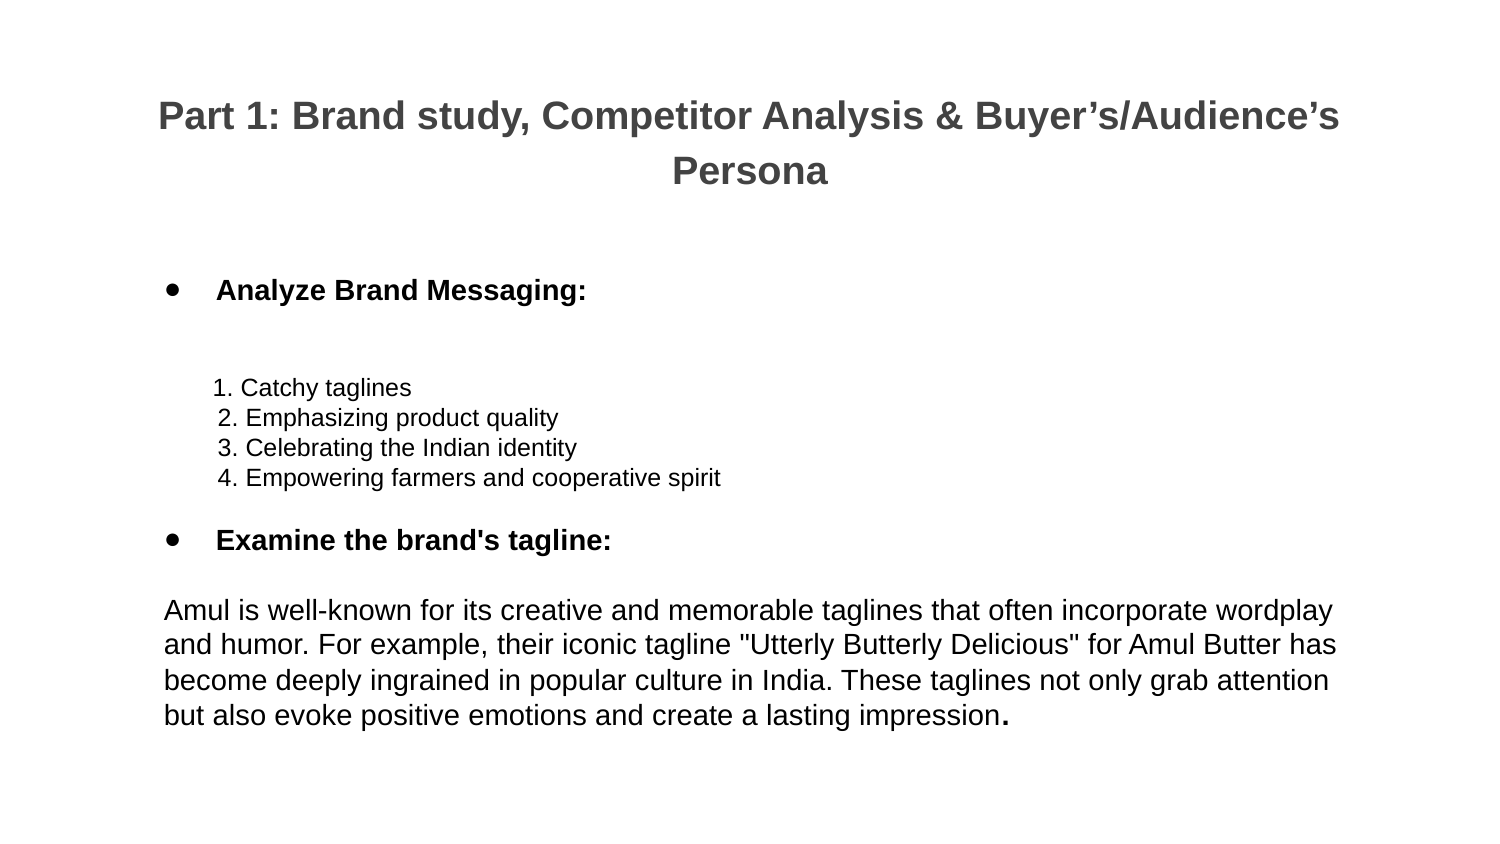

Part 1: Brand study, Competitor Analysis & Buyer’s/Audience’s Persona

Analyze Brand Messaging:

       1. Catchy taglines
           2. Emphasizing product quality
           3. Celebrating the Indian identity
           4. Empowering farmers and cooperative spirit

Examine the brand's tagline:

Amul is well-known for its creative and memorable taglines that often incorporate wordplay and humor. For example, their iconic tagline "Utterly Butterly Delicious" for Amul Butter has become deeply ingrained in popular culture in India. These taglines not only grab attention but also evoke positive emotions and create a lasting impression.